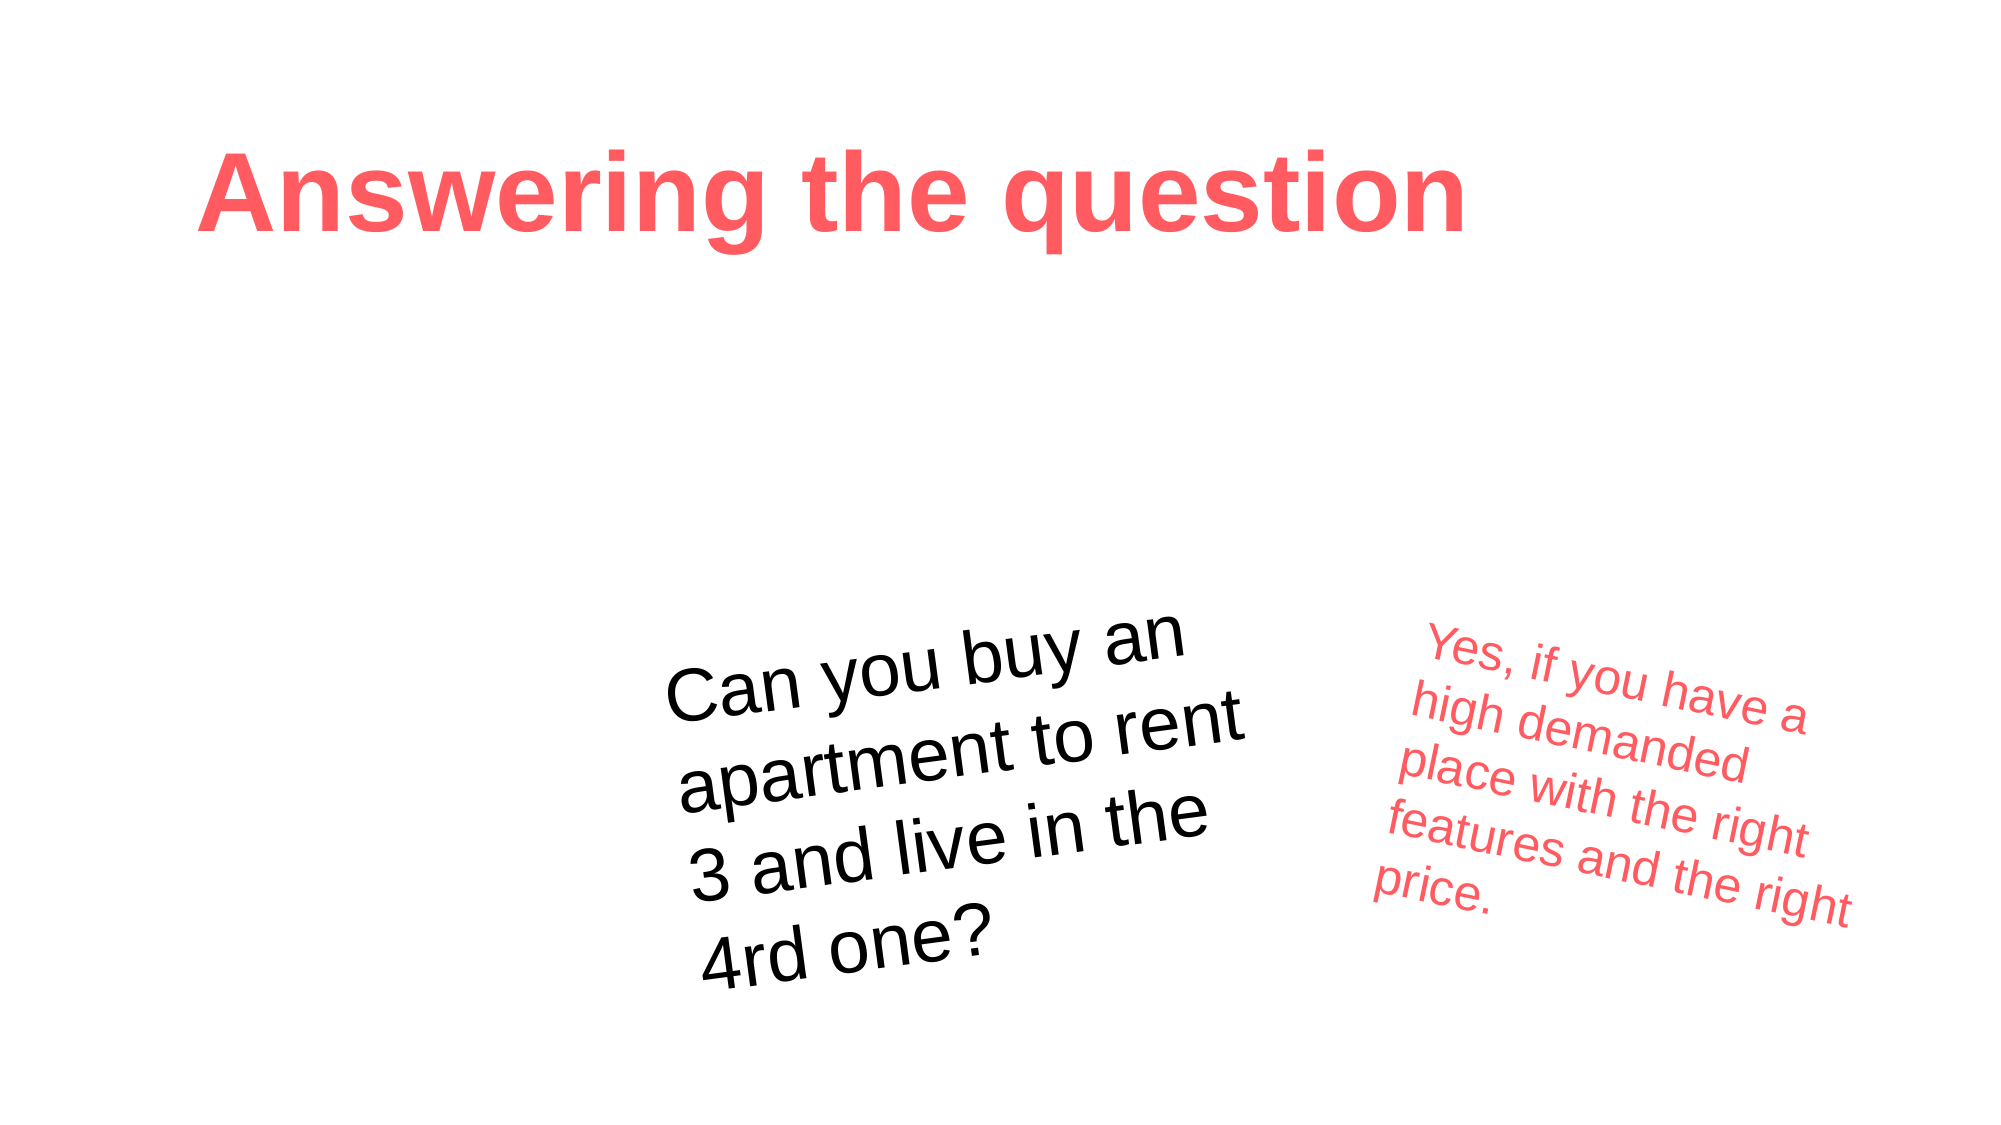

Answering the question
Can you buy an apartment to rent 3 and live in the 4rd one?
Yes, if you have a high demanded place with the right features and the right price.